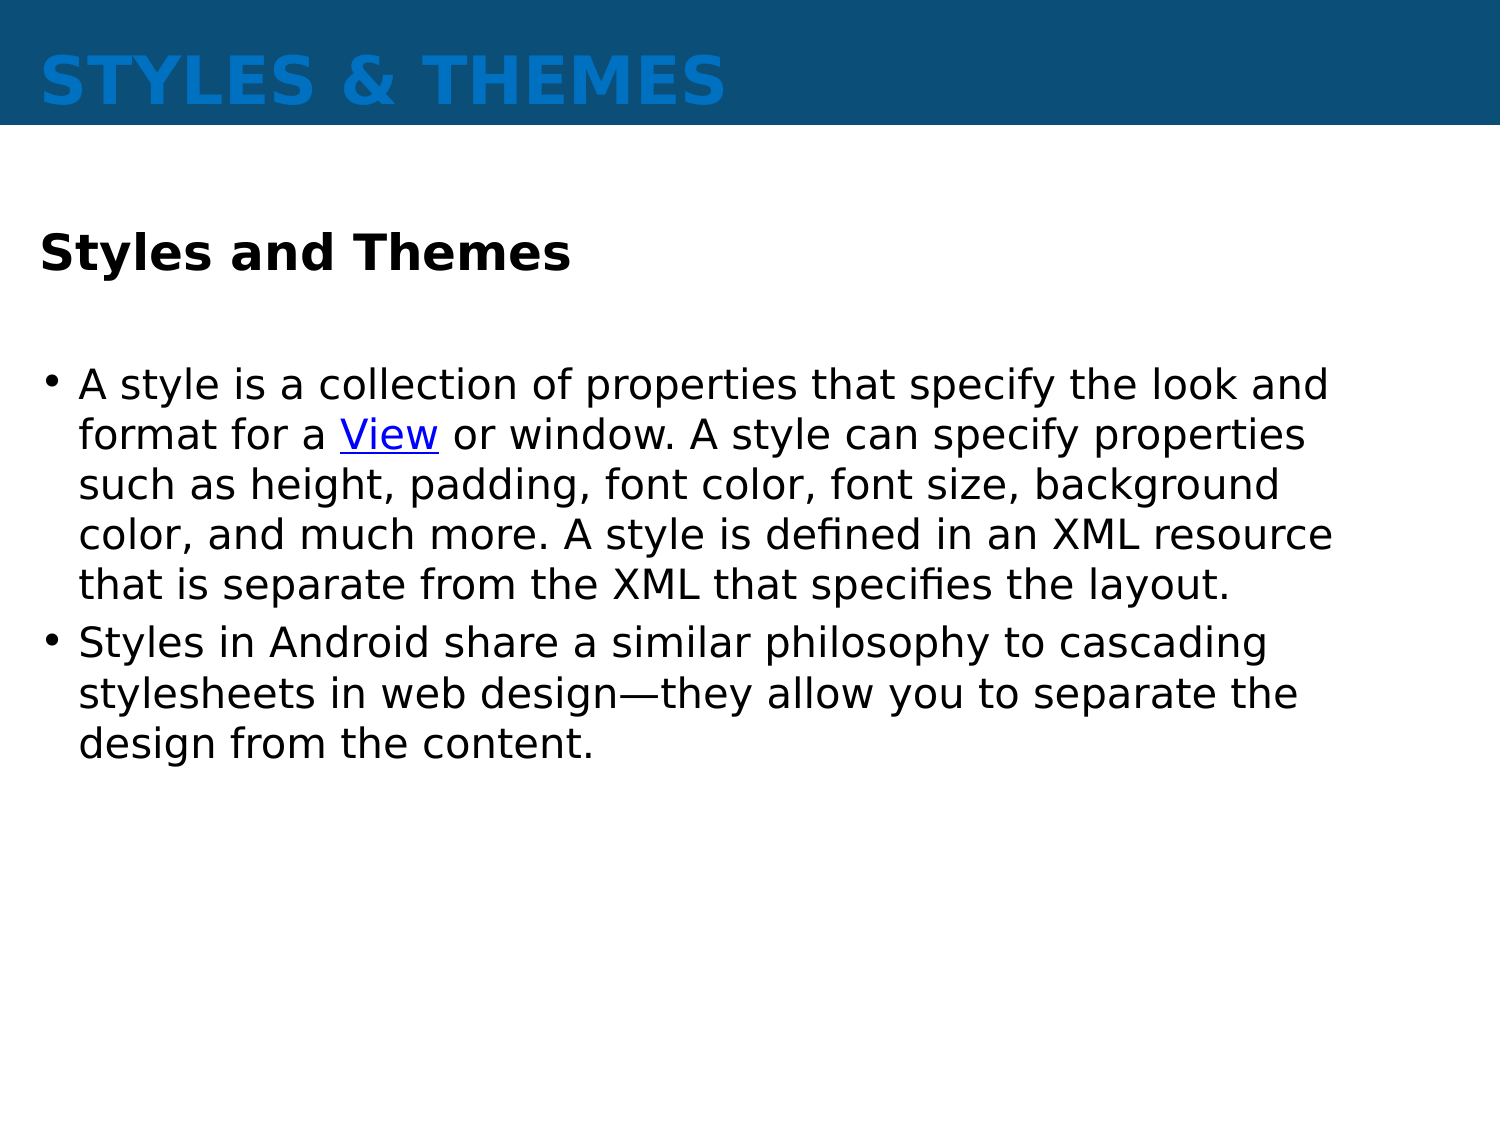

# STYLES & THEMES
Styles and Themes
A style is a collection of properties that specify the look and format for a View or window. A style can specify properties such as height, padding, font color, font size, background color, and much more. A style is defined in an XML resource that is separate from the XML that specifies the layout.
Styles in Android share a similar philosophy to cascading stylesheets in web design—they allow you to separate the design from the content.